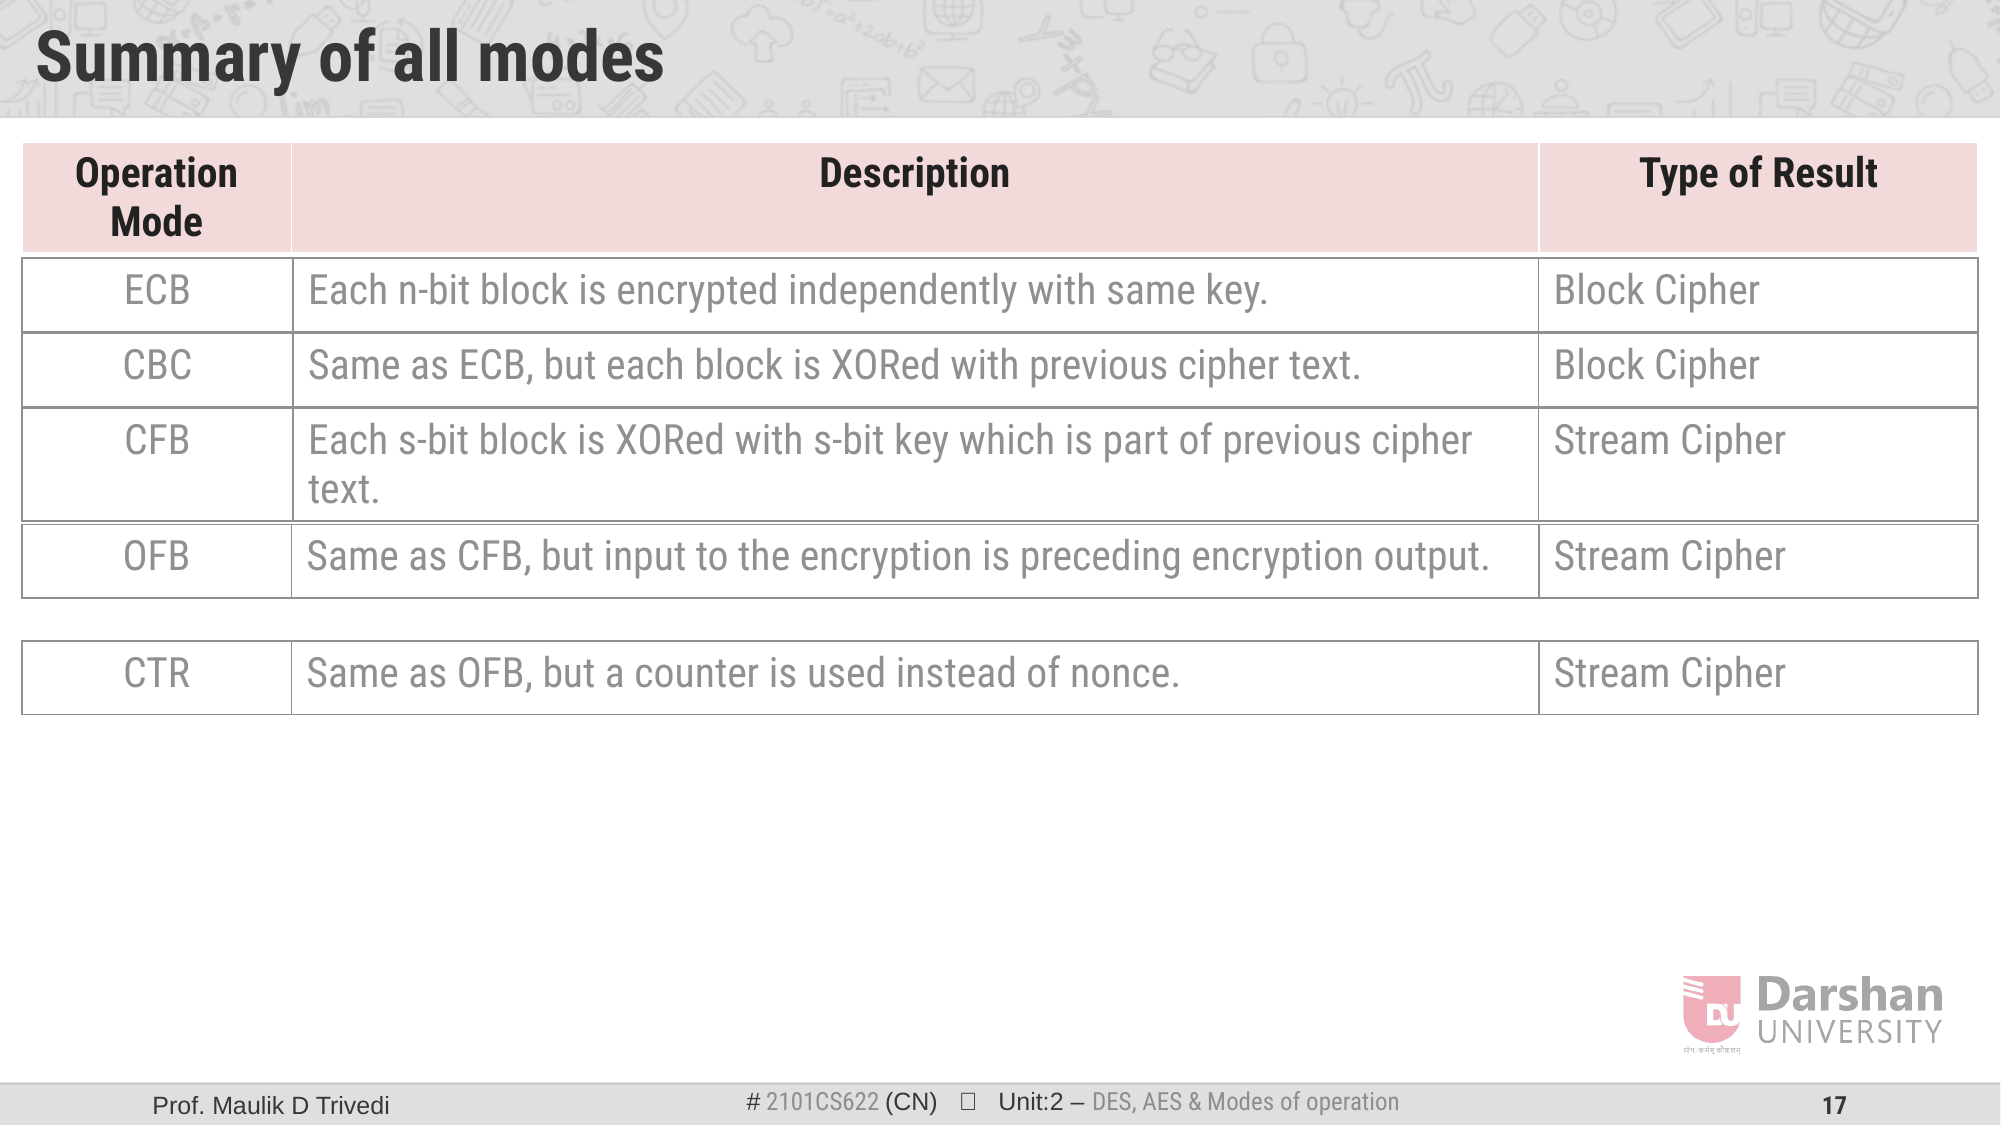

# Summary of all modes
| Operation Mode | Description | Type of Result |
| --- | --- | --- |
| ECB | Each n-bit block is encrypted independently with same key. | Block Cipher |
| --- | --- | --- |
| CBC | Same as ECB, but each block is XORed with previous cipher text. | Block Cipher |
| --- | --- | --- |
| CFB | Each s-bit block is XORed with s-bit key which is part of previous cipher text. | Stream Cipher |
| --- | --- | --- |
| OFB | Same as CFB, but input to the encryption is preceding encryption output. | Stream Cipher |
| --- | --- | --- |
| CTR | Same as OFB, but a counter is used instead of nonce. | Stream Cipher |
| --- | --- | --- |